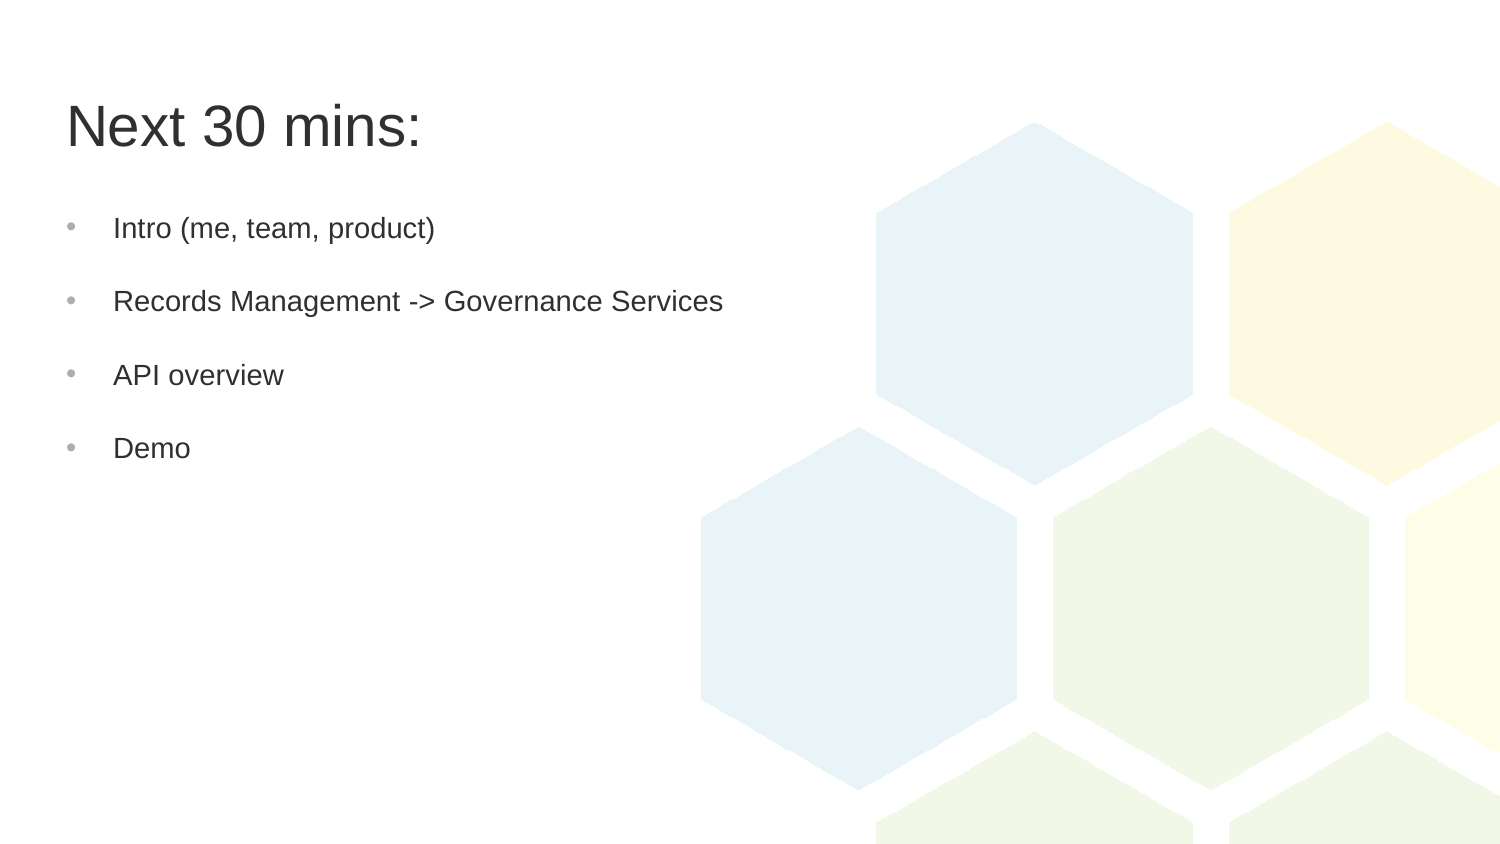

# Next 30 mins:
Intro (me, team, product)
Records Management -> Governance Services
API overview
Demo